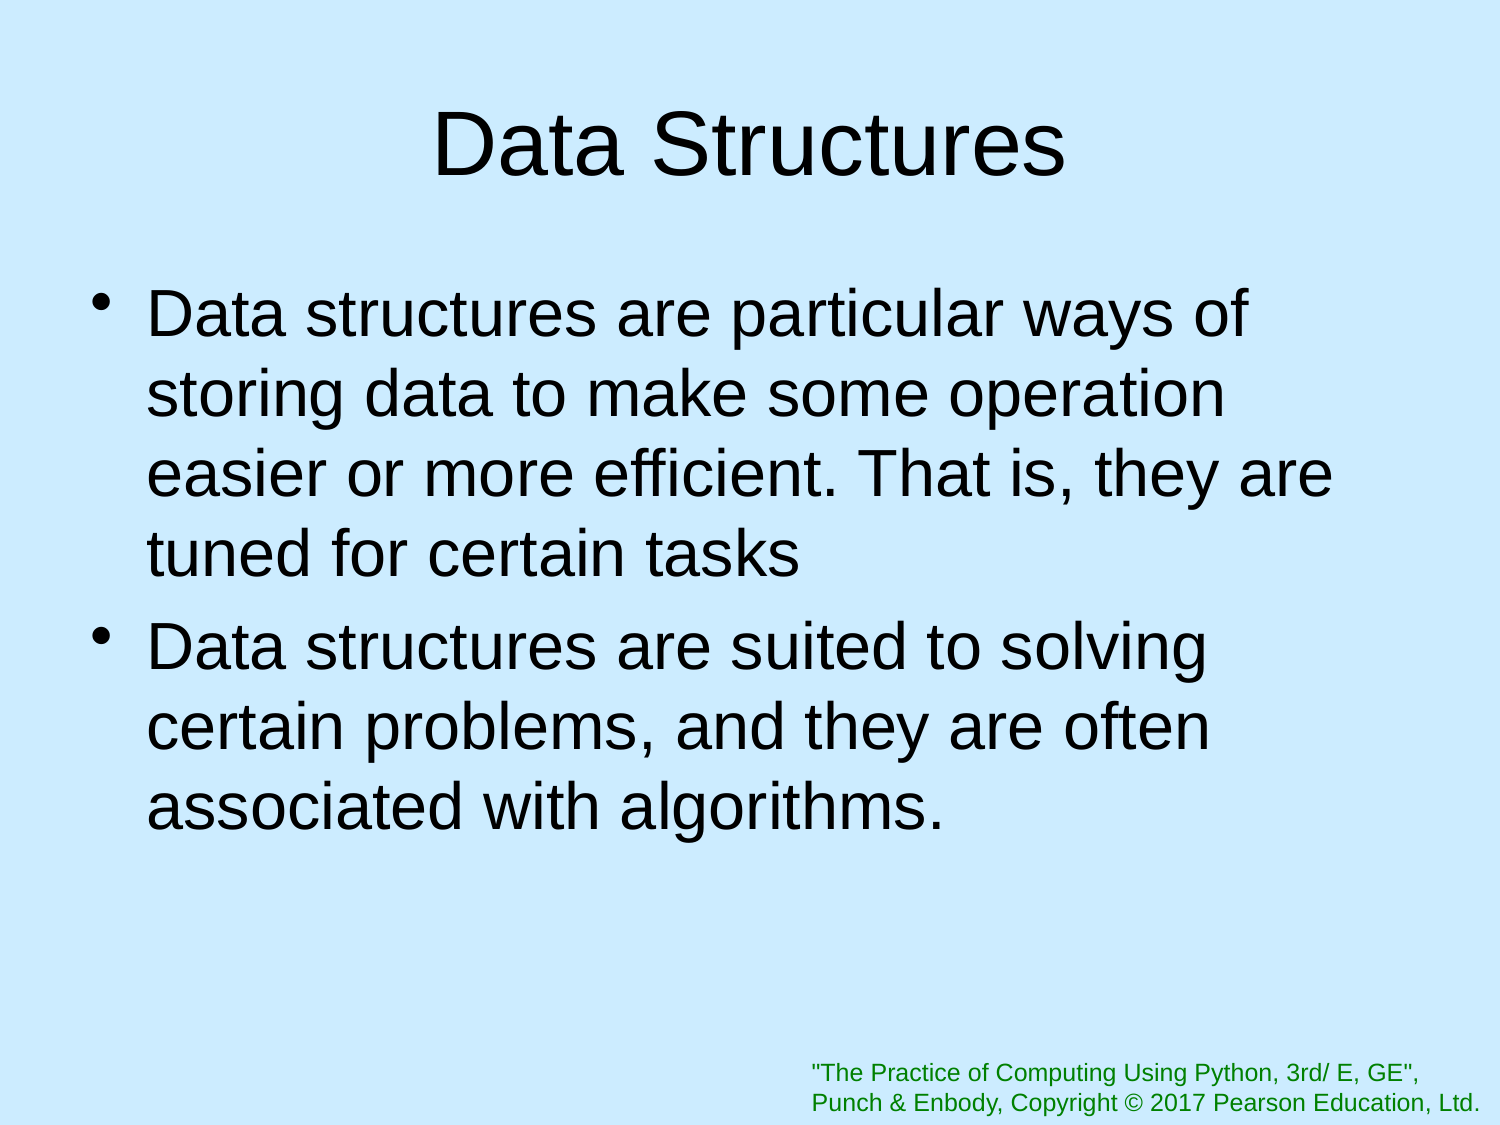

# Data Structures
Data structures are particular ways of storing data to make some operation easier or more efficient. That is, they are tuned for certain tasks
Data structures are suited to solving certain problems, and they are often associated with algorithms.